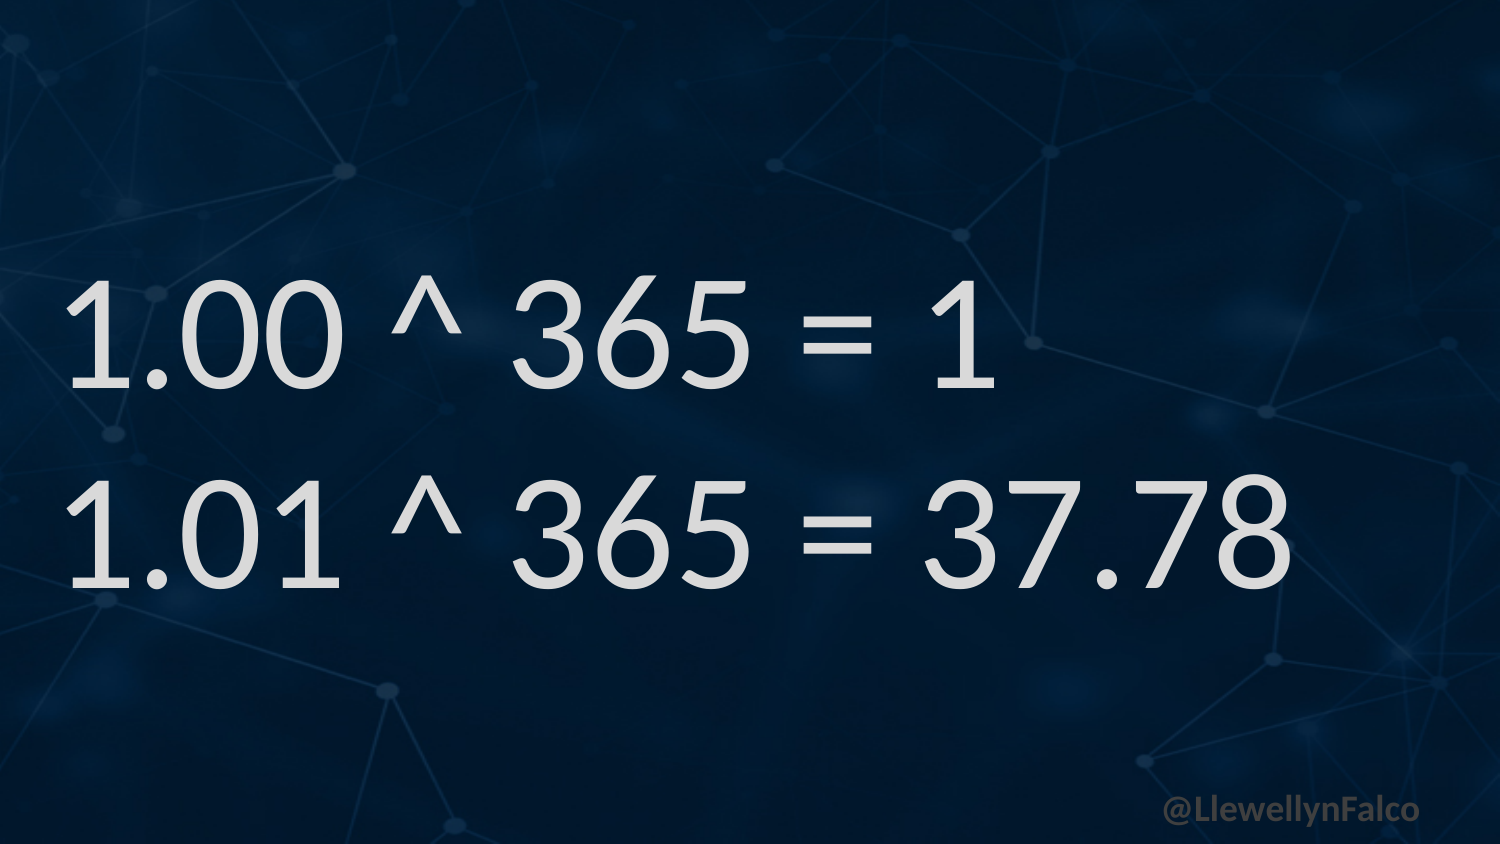

1.00 ^ 365 = 1
1.01 ^ 365 = 37.78